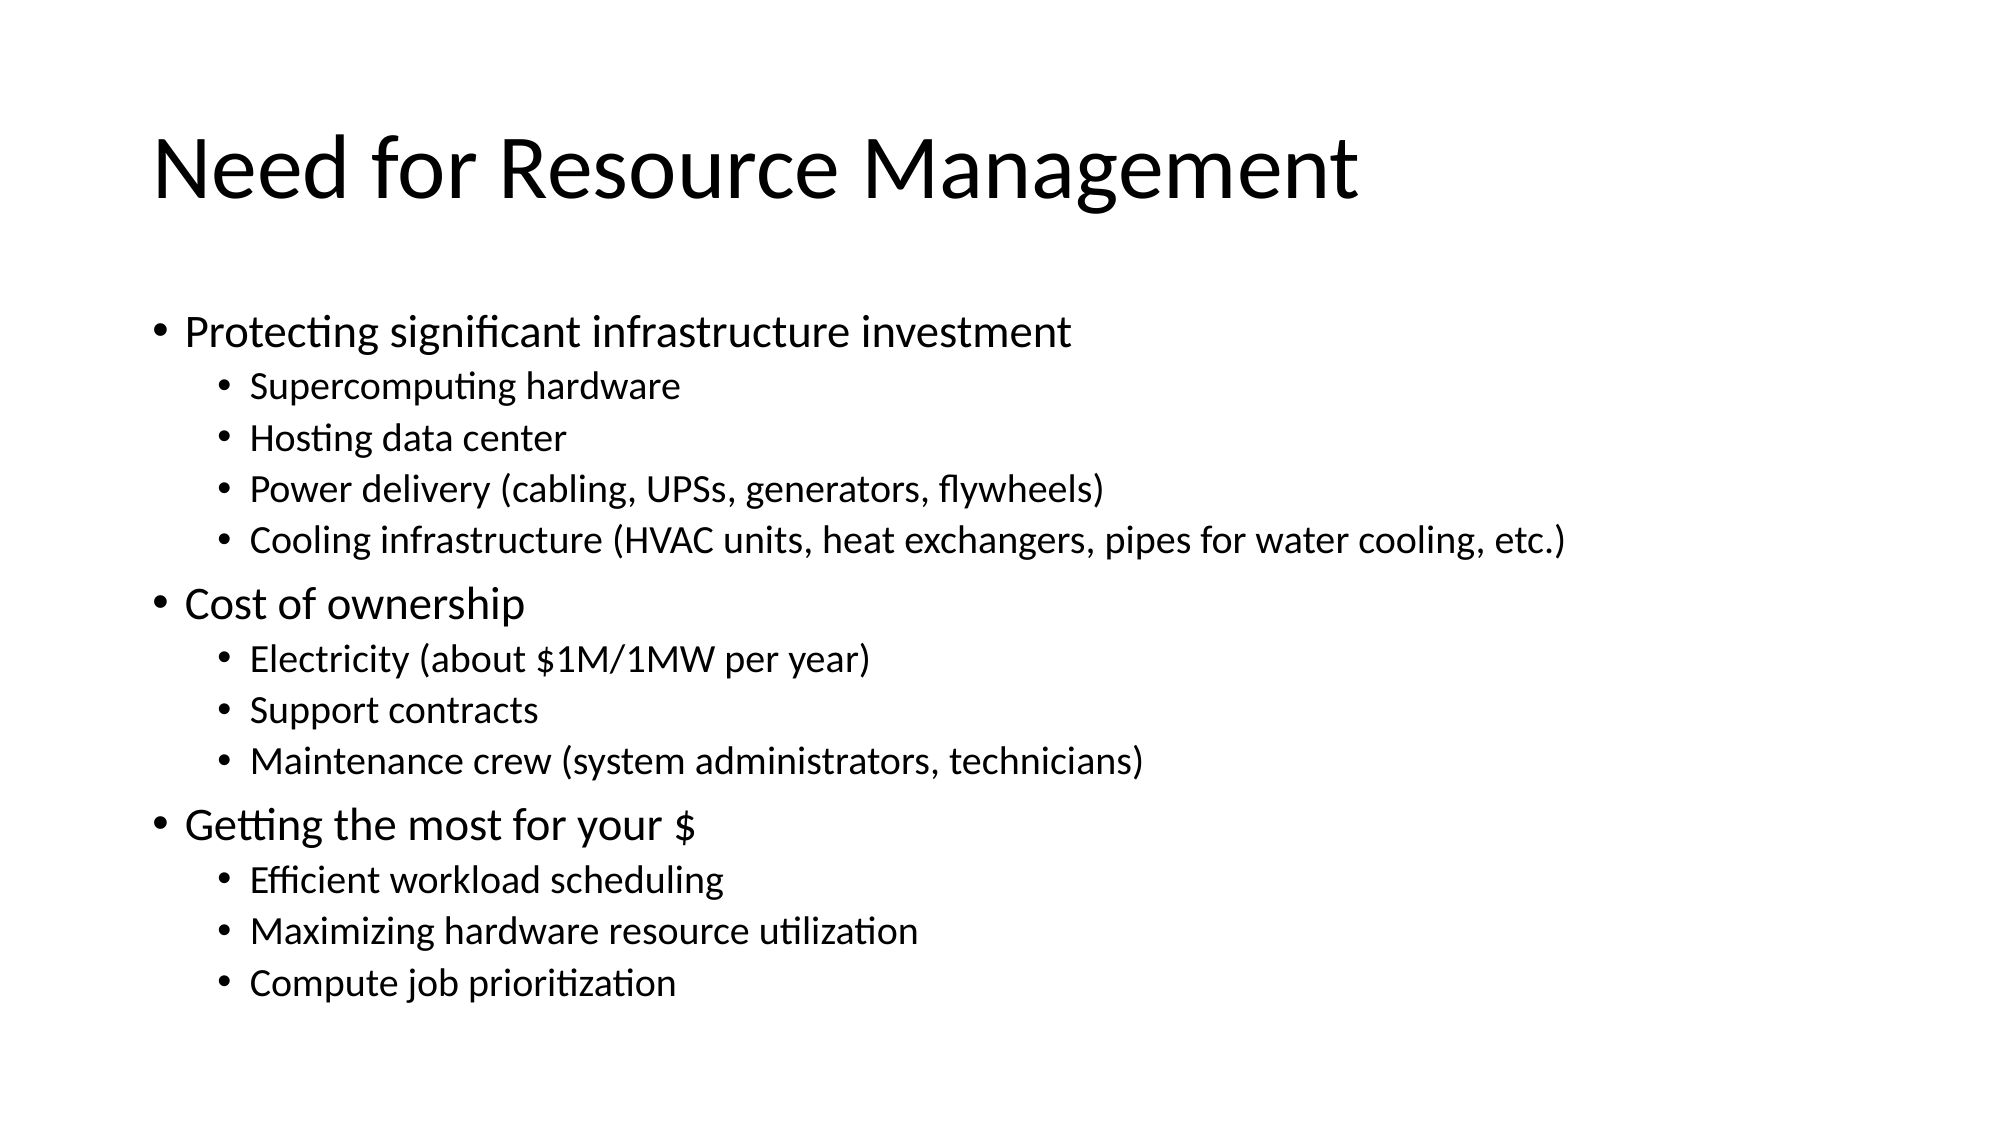

# Need for Resource Management
Protecting significant infrastructure investment
Supercomputing hardware
Hosting data center
Power delivery (cabling, UPSs, generators, flywheels)
Cooling infrastructure (HVAC units, heat exchangers, pipes for water cooling, etc.)
Cost of ownership
Electricity (about $1M/1MW per year)
Support contracts
Maintenance crew (system administrators, technicians)
Getting the most for your $
Efficient workload scheduling
Maximizing hardware resource utilization
Compute job prioritization